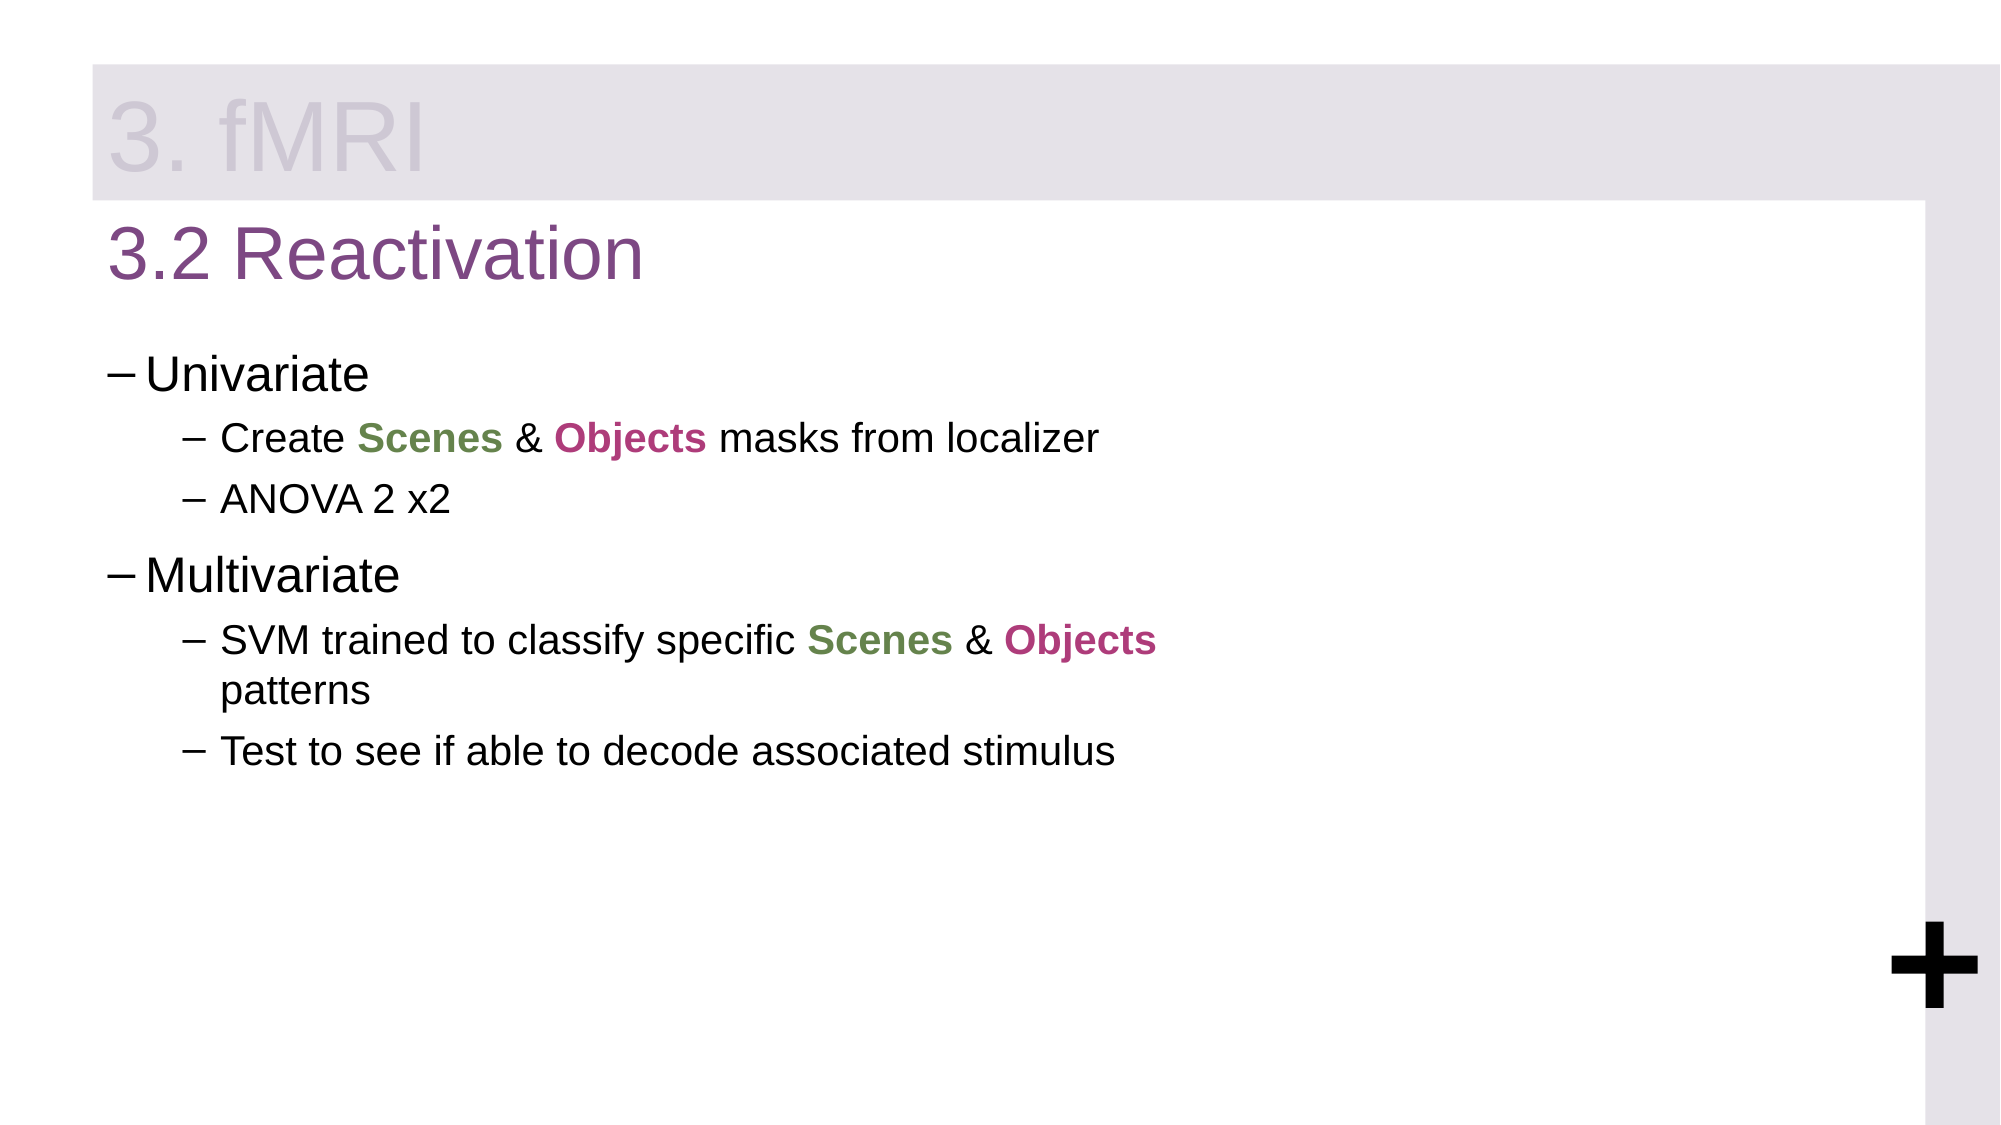

3. fMRI
# 3.2 Reactivation
Univariate
Create Scenes & Objects masks from localizer
ANOVA 2 x2
Multivariate
SVM trained to classify specific Scenes & Objects patterns
Test to see if able to decode associated stimulus